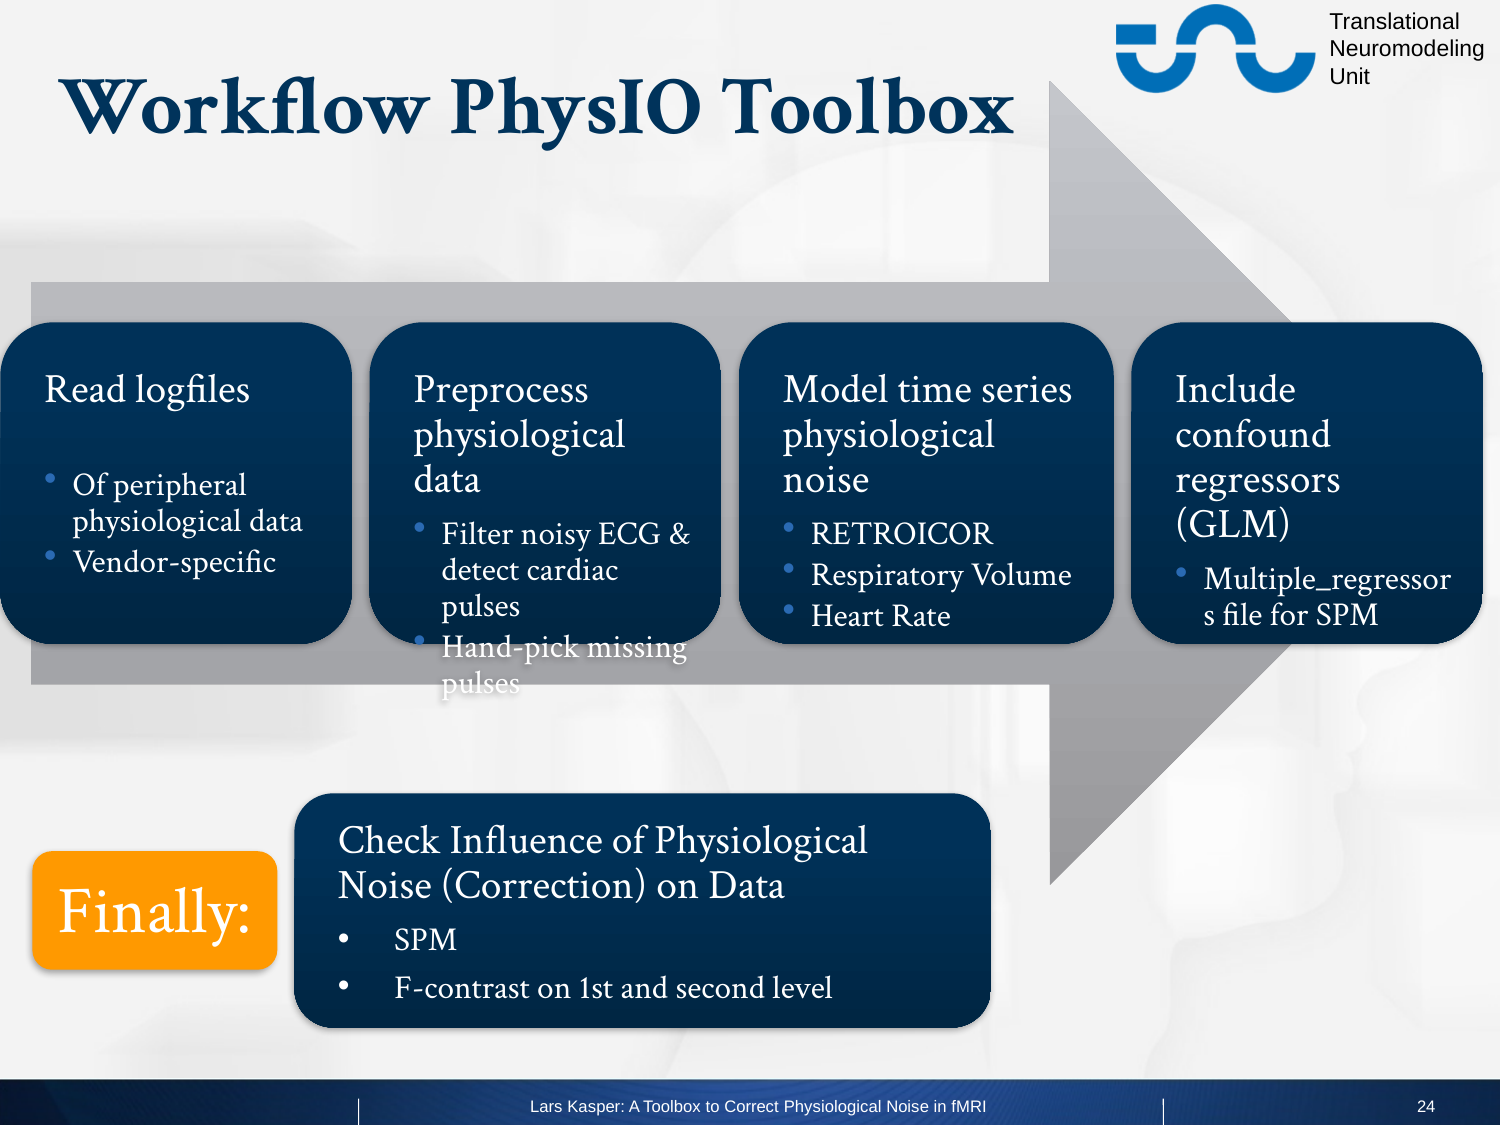

# Workflow PhysIO Toolbox
Read logfiles

Of peripheral physiological data
Vendor-specific
Preprocess physiological data
Filter noisy ECG & detect cardiac pulses
Hand-pick missing pulses
Model time series physiological noise
RETROICOR
Respiratory Volume
Heart Rate
Include confound regressors (GLM)
Multiple_regressors file for SPM

Check Influence of Physiological Noise (Correction) on Data
SPM
F-contrast on 1st and second level

Finally:
Lars Kasper: A Toolbox to Correct Physiological Noise in fMRI
24